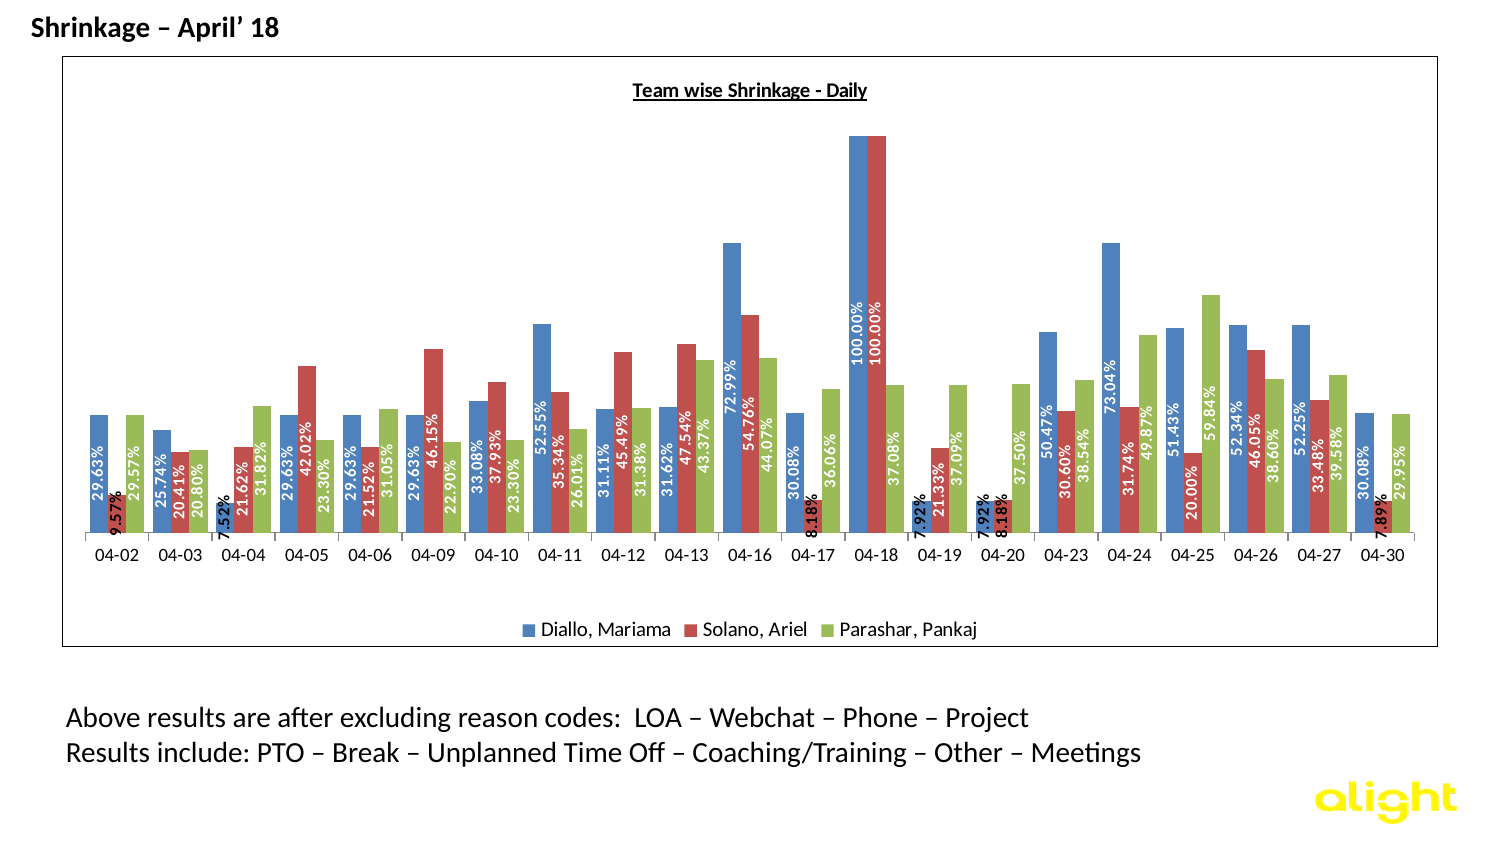

Shrinkage – April’ 18

### Chart: Team wise Shrinkage - Daily

| Category | Diallo, Mariama | Solano, Ariel | Parashar, Pankaj |
|---|---|---|---|
| 04-02 | 0.296296296296 | 0.095693779904 | 0.295673076923 |
| 04-03 | 0.257352941176 | 0.204081632653 | 0.208020050125 |
| 04-04 | 0.075187969924 | 0.216216216216 | 0.318181818181 |
| 04-05 | 0.296296296296 | 0.420233463035 | 0.232954545454 |
| 04-06 | 0.296296296296 | 0.215246636771 | 0.310541310541 |
| 04-09 | 0.296296296296 | 0.461538461538 | 0.228985507246 |
| 04-10 | 0.330827067669 | 0.379310344827 | 0.232954545454 |
| 04-11 | 0.525547445255 | 0.353448275862 | 0.260115606936 |
| 04-12 | 0.311111111111 | 0.454901960784 | 0.313829787234 |
| 04-13 | 0.316176470588 | 0.475409836065 | 0.433734939759 |
| 04-16 | 0.729927007299 | 0.547619047619 | 0.440677966101 |
| 04-17 | 0.300751879699 | 0.081818181818 | 0.360576923076 |
| 04-18 | 1.0 | 1.0 | 0.370813397129 |
| 04-19 | 0.079207920792 | 0.213333333333 | 0.370927318295 |
| 04-20 | 0.079207920792 | 0.081818181818 | 0.375 |
| 04-23 | 0.504672897196 | 0.306034482758 | 0.385416666666 |
| 04-24 | 0.730434782608 | 0.317391304347 | 0.498687664041 |
| 04-25 | 0.514285714285 | 0.2 | 0.598445595854 |
| 04-26 | 0.523364485981 | 0.460526315789 | 0.386010362694 |
| 04-27 | 0.522522522522 | 0.334821428571 | 0.395833333333 |
| 04-30 | 0.300751879699 | 0.078947368421 | 0.299479166666 |
Above results are after excluding reason codes:  LOA – Webchat – Phone – Project
Results include: PTO – Break – Unplanned Time Off – Coaching/Training – Other – Meetings